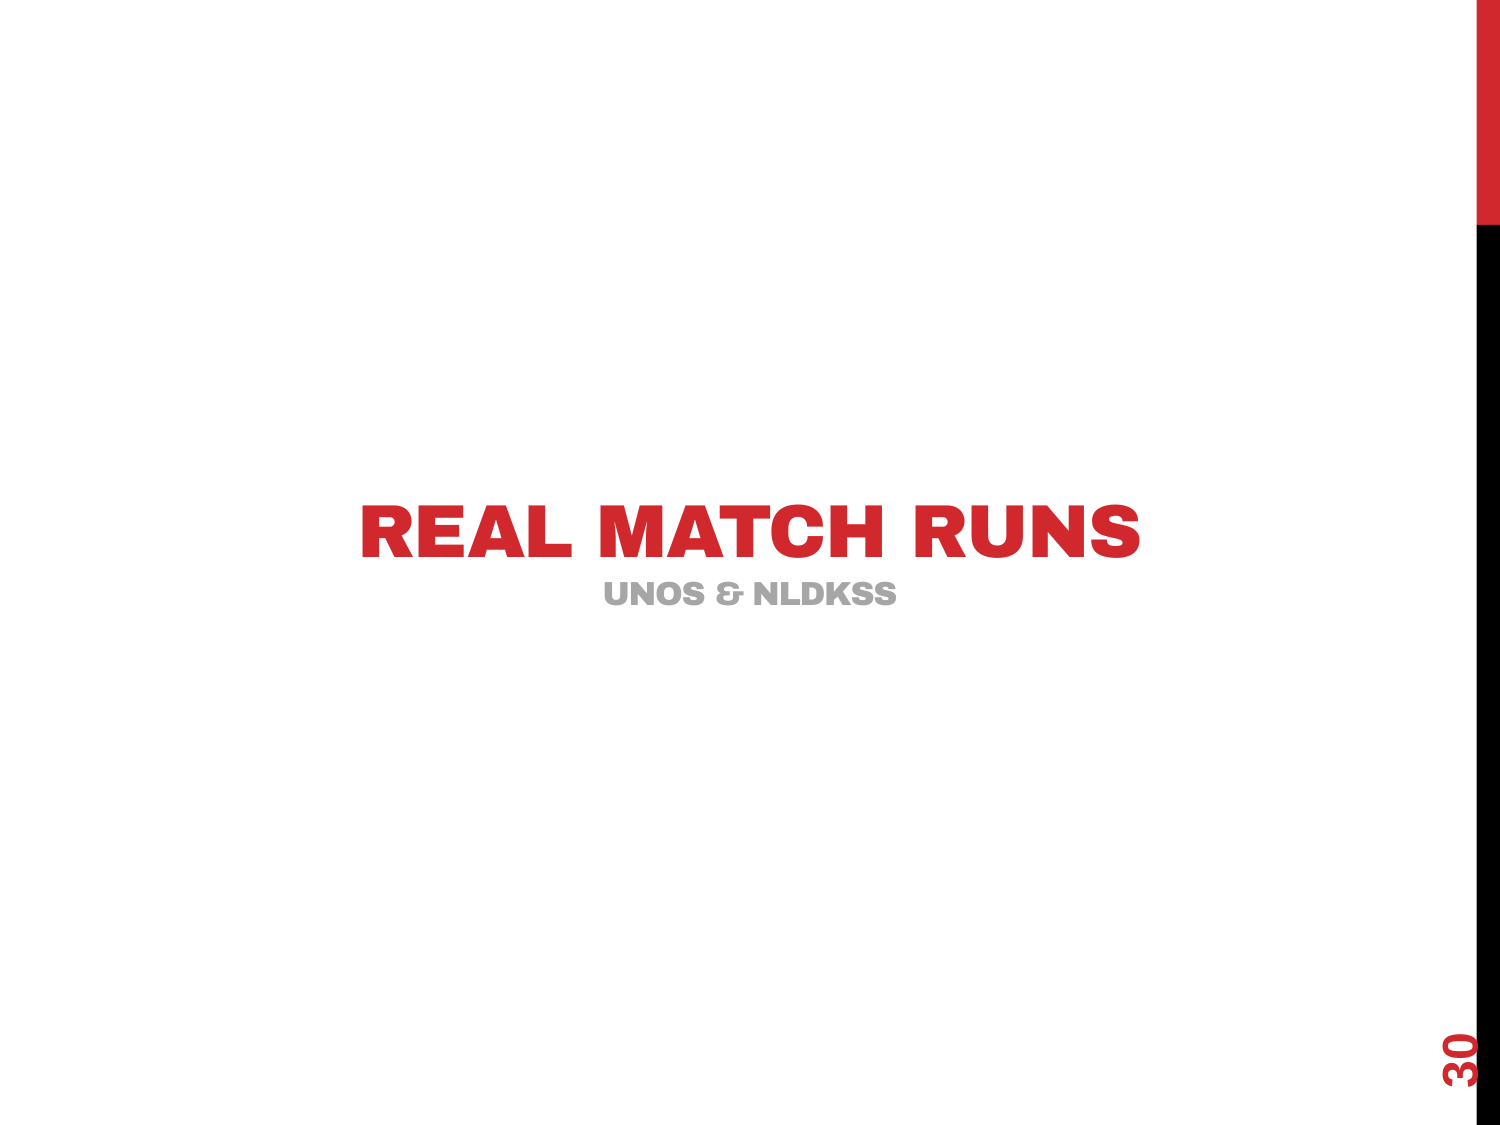

# Real Match Runs UNOS & NLDKSS
30